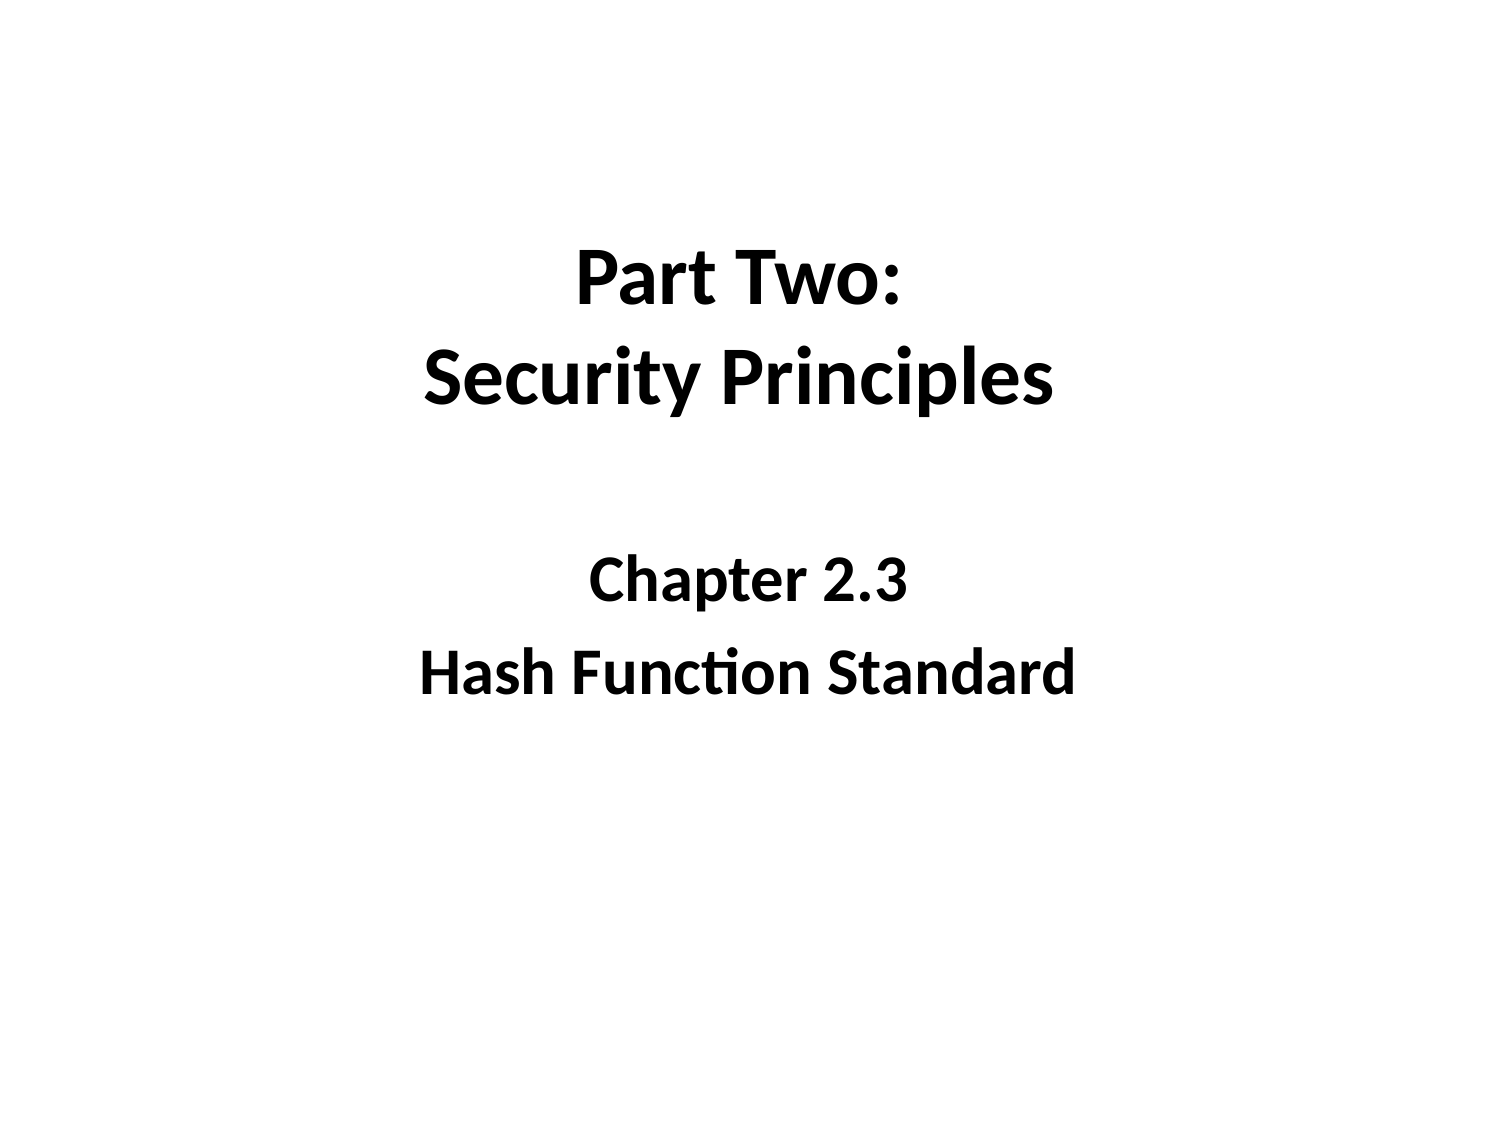

# Part Two: Security Principles
Chapter 2.3
Hash Function Standard